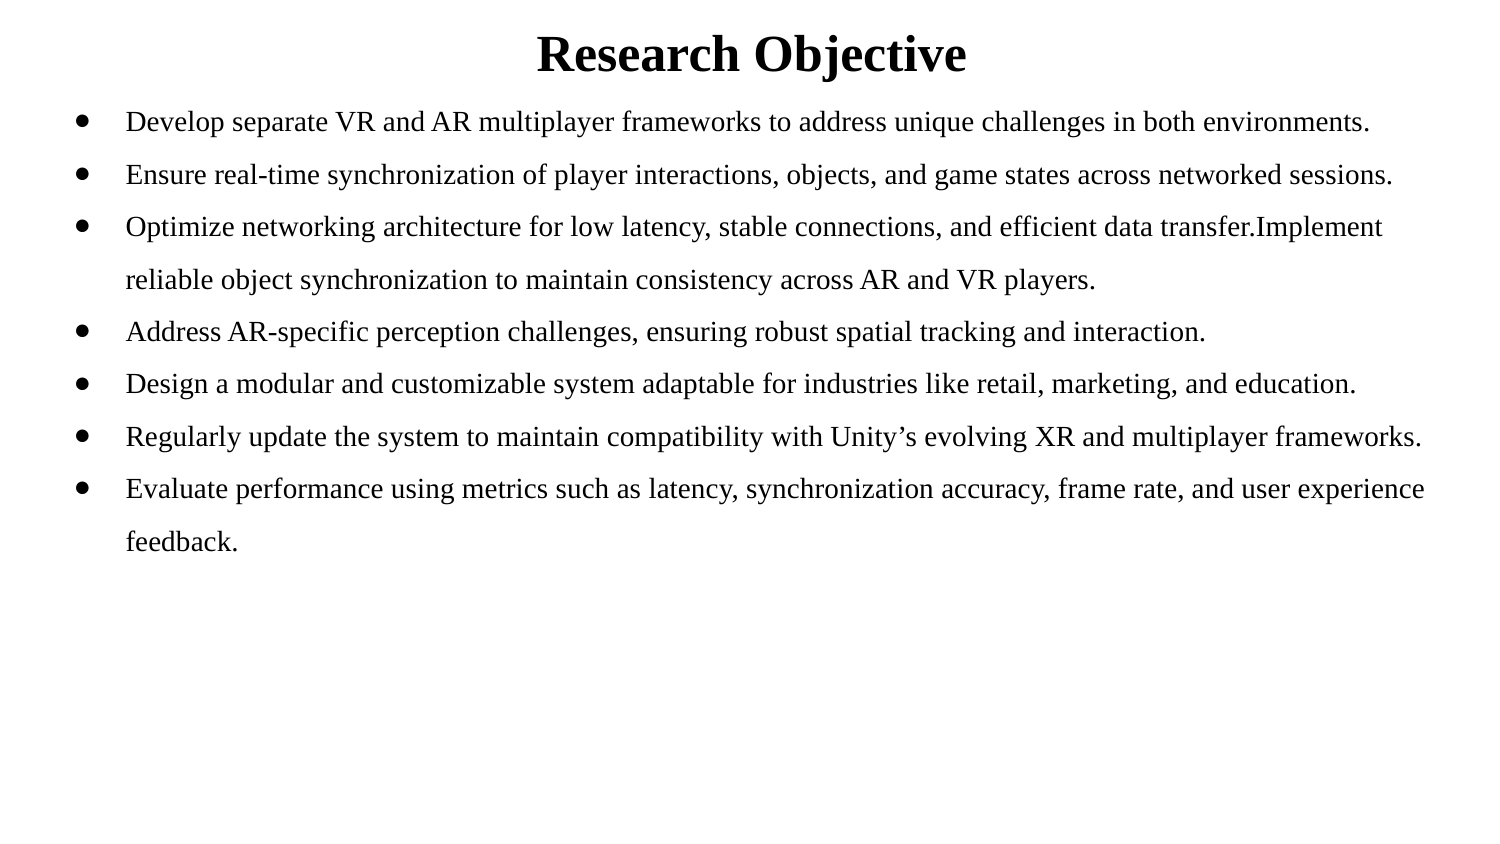

# Research Objective
Develop separate VR and AR multiplayer frameworks to address unique challenges in both environments.
Ensure real-time synchronization of player interactions, objects, and game states across networked sessions.
Optimize networking architecture for low latency, stable connections, and efficient data transfer.Implement reliable object synchronization to maintain consistency across AR and VR players.
Address AR-specific perception challenges, ensuring robust spatial tracking and interaction.
Design a modular and customizable system adaptable for industries like retail, marketing, and education.
Regularly update the system to maintain compatibility with Unity’s evolving XR and multiplayer frameworks.
Evaluate performance using metrics such as latency, synchronization accuracy, frame rate, and user experience feedback.